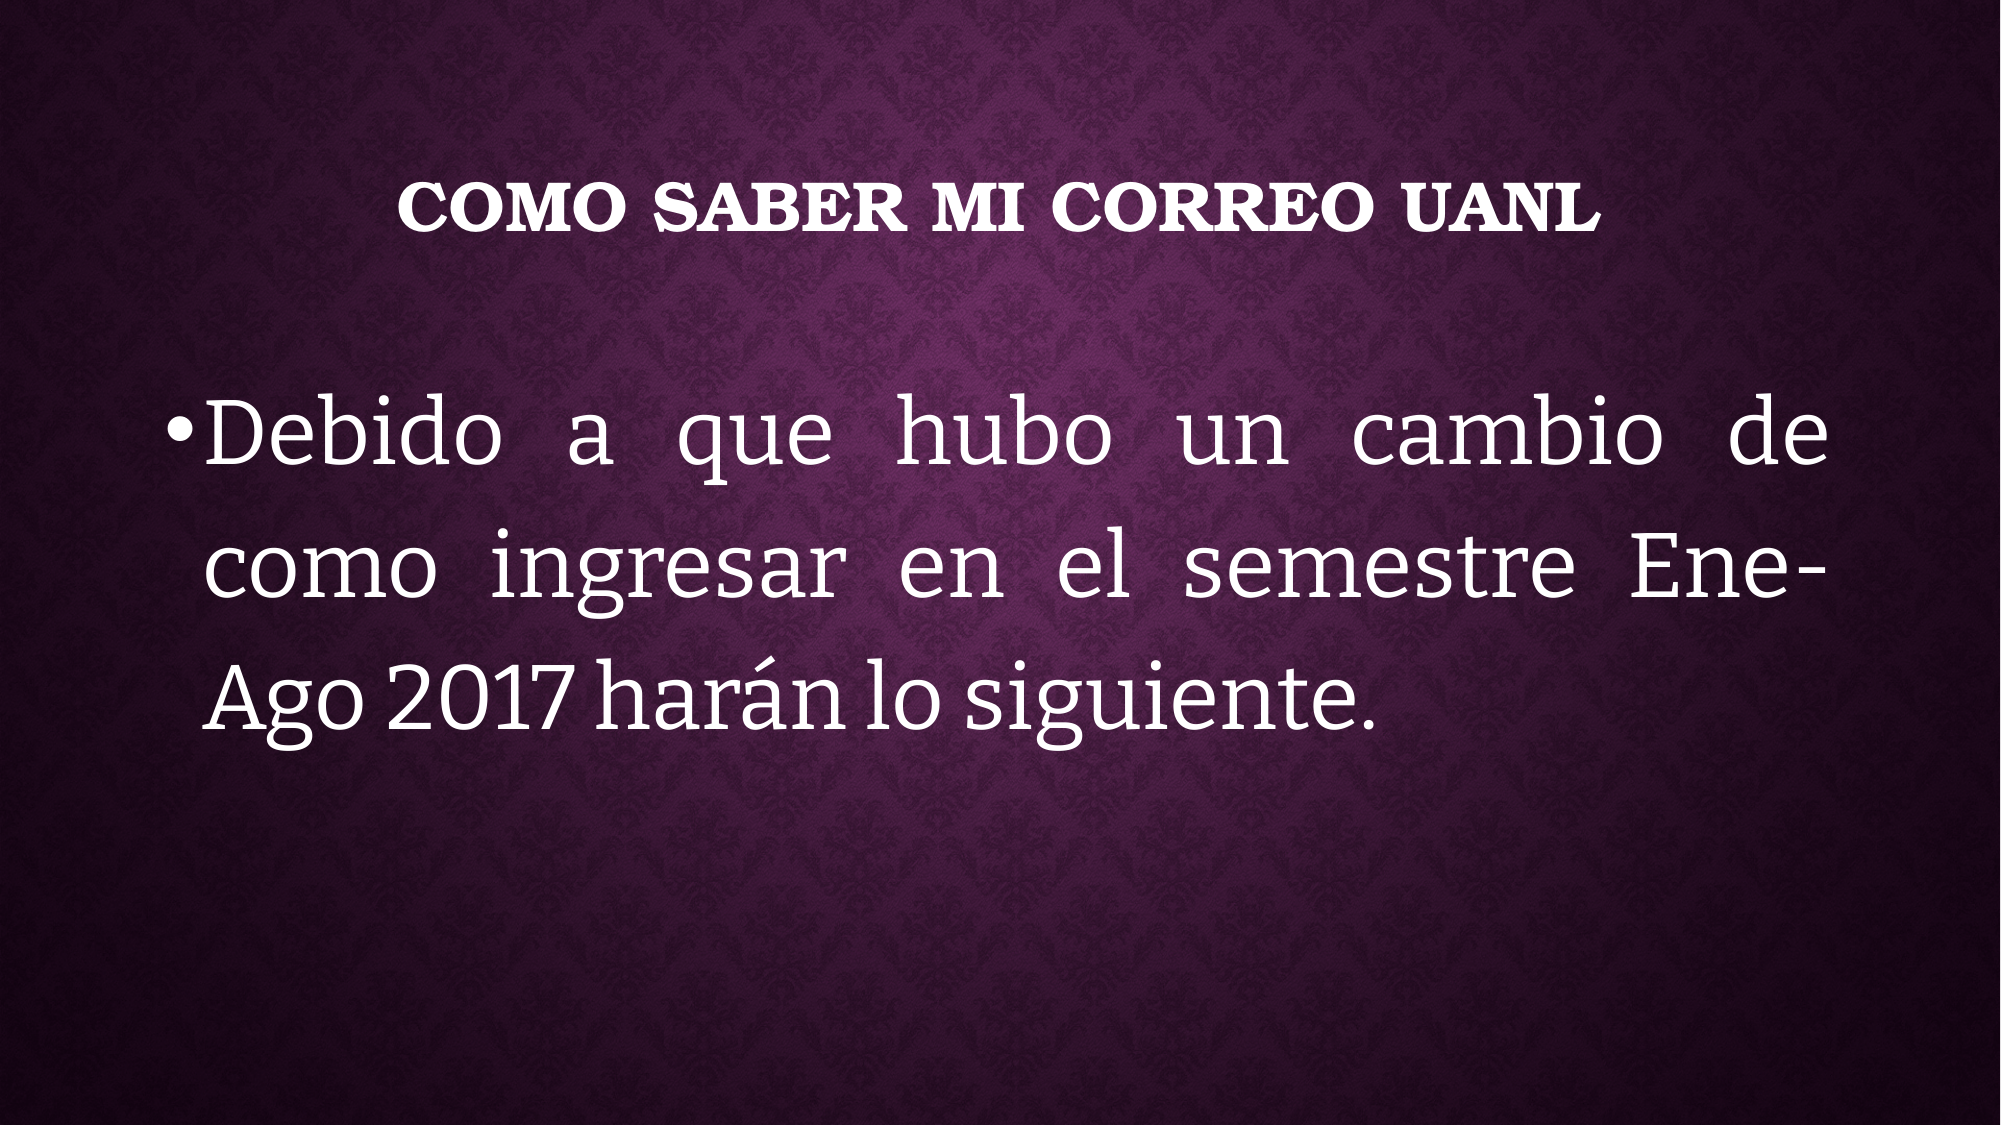

# Como saber mi correo UANL
Debido a que hubo un cambio de como ingresar en el semestre Ene-Ago 2017 harán lo siguiente.